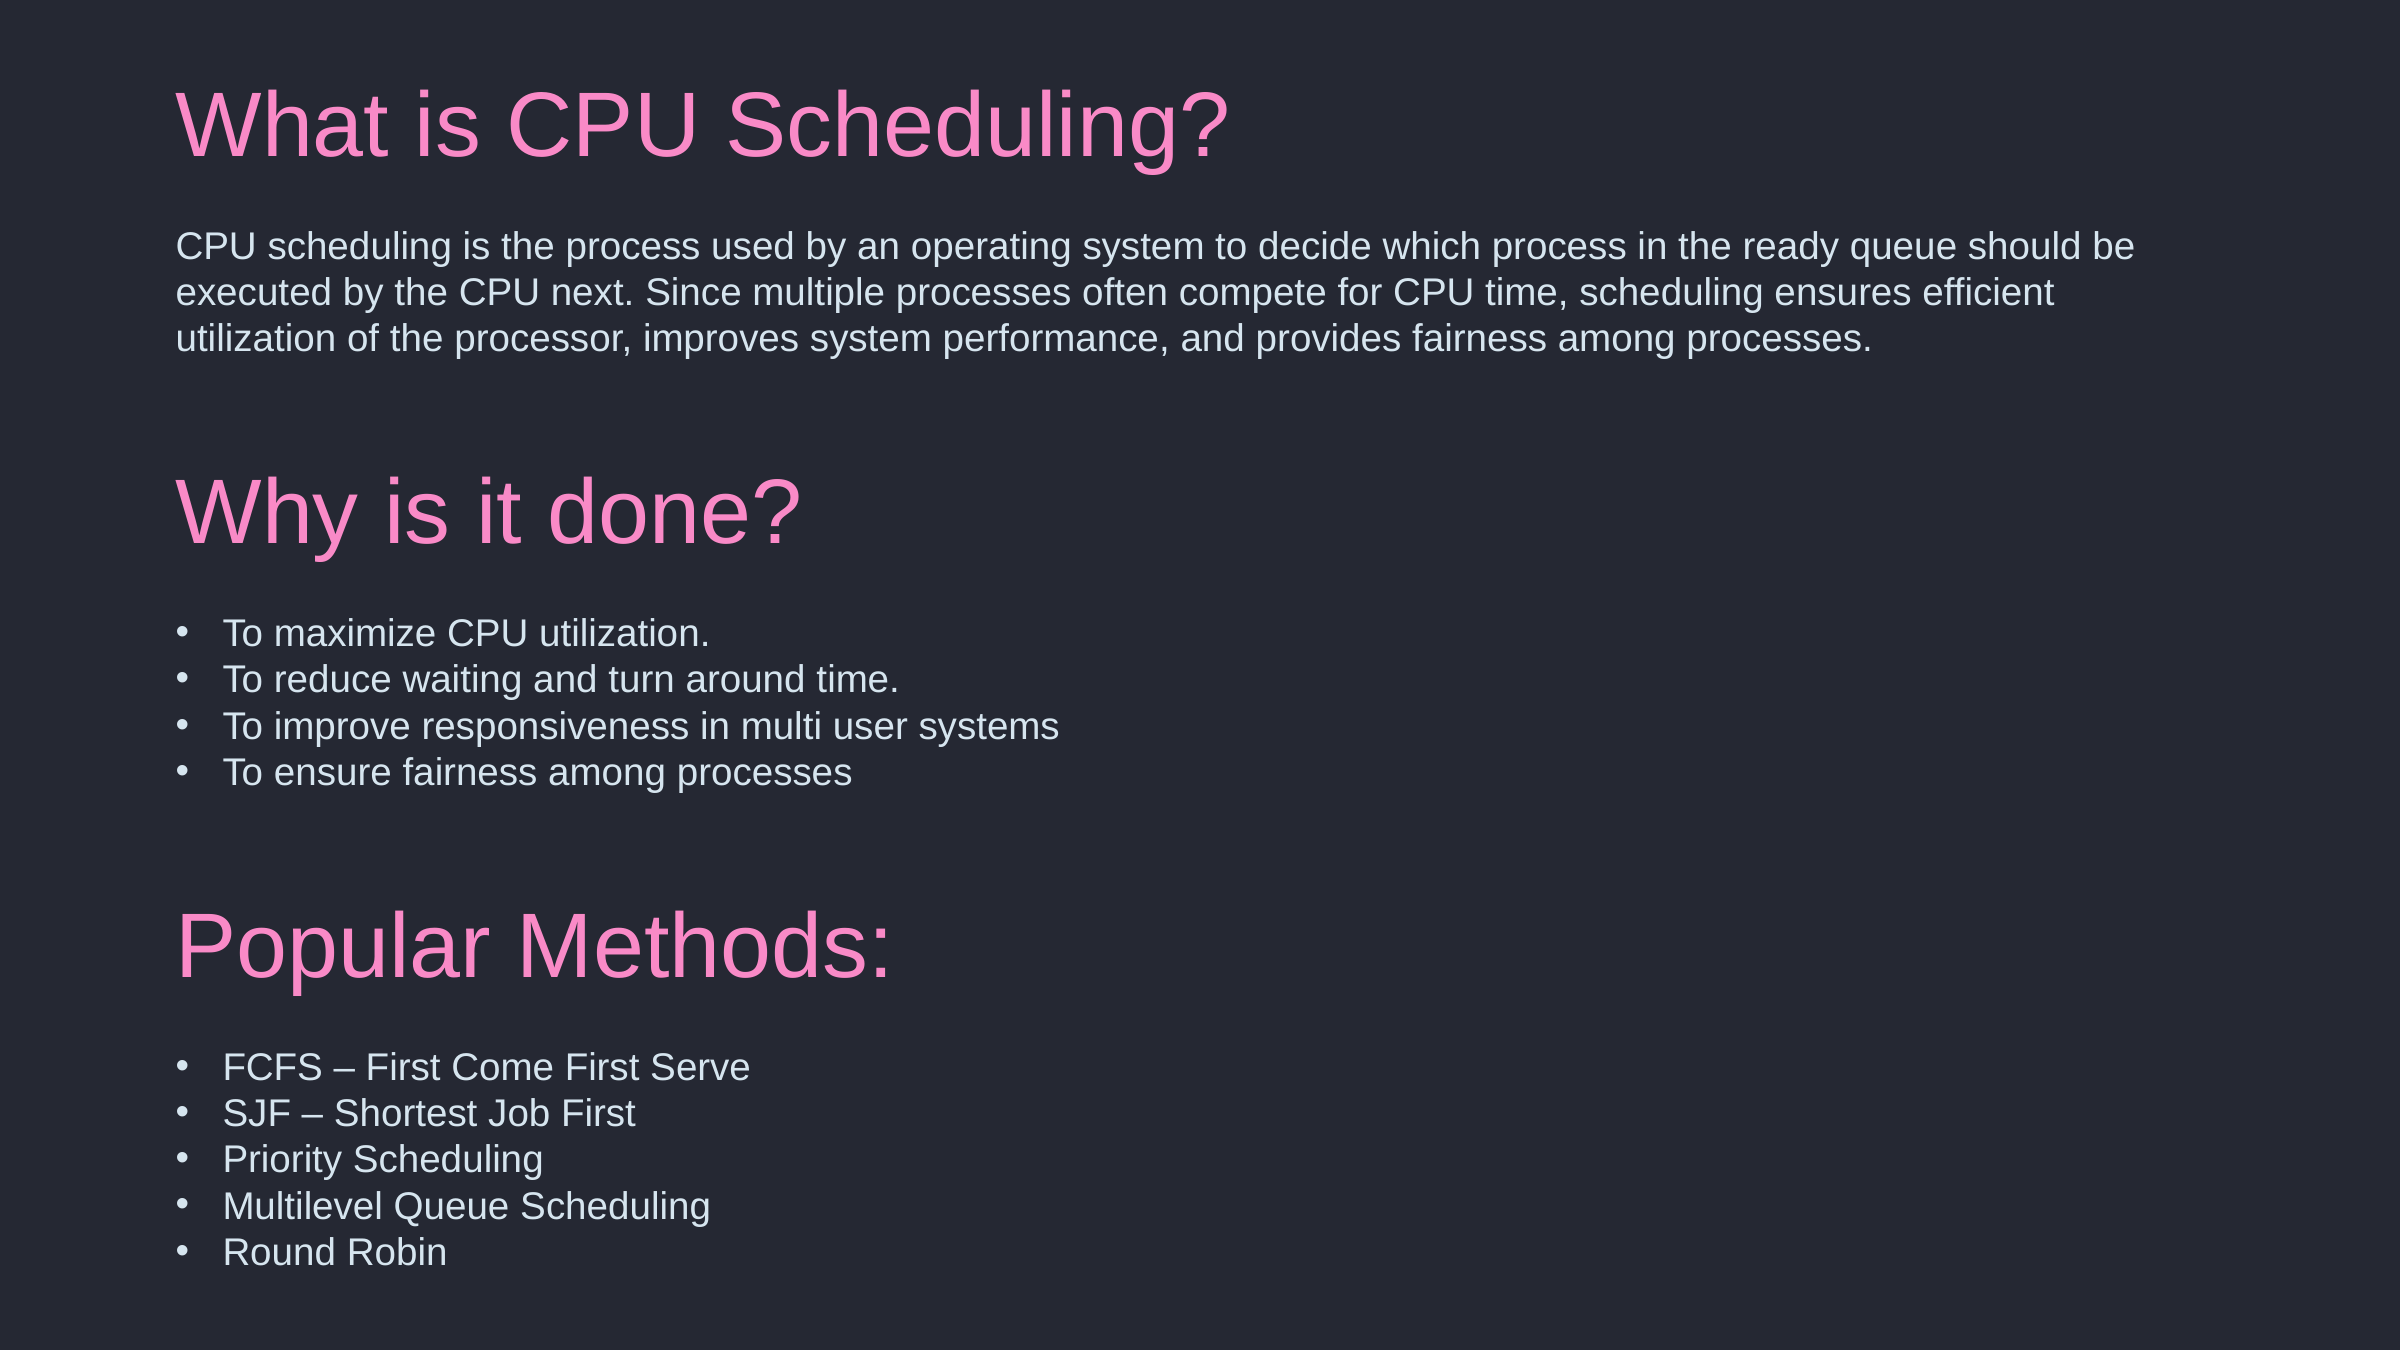

What is CPU Scheduling?

CPU scheduling is the process used by an operating system to decide which process in the ready queue should be executed by the CPU next. Since multiple processes often compete for CPU time, scheduling ensures efficient utilization of the processor, improves system performance, and provides fairness among processes.

Why is it done?

To maximize CPU utilization.
To reduce waiting and turn around time.
To improve responsiveness in multi user systems
To ensure fairness among processes

Popular Methods:

FCFS – First Come First Serve
SJF – Shortest Job First
Priority Scheduling
Multilevel Queue Scheduling
Round Robin